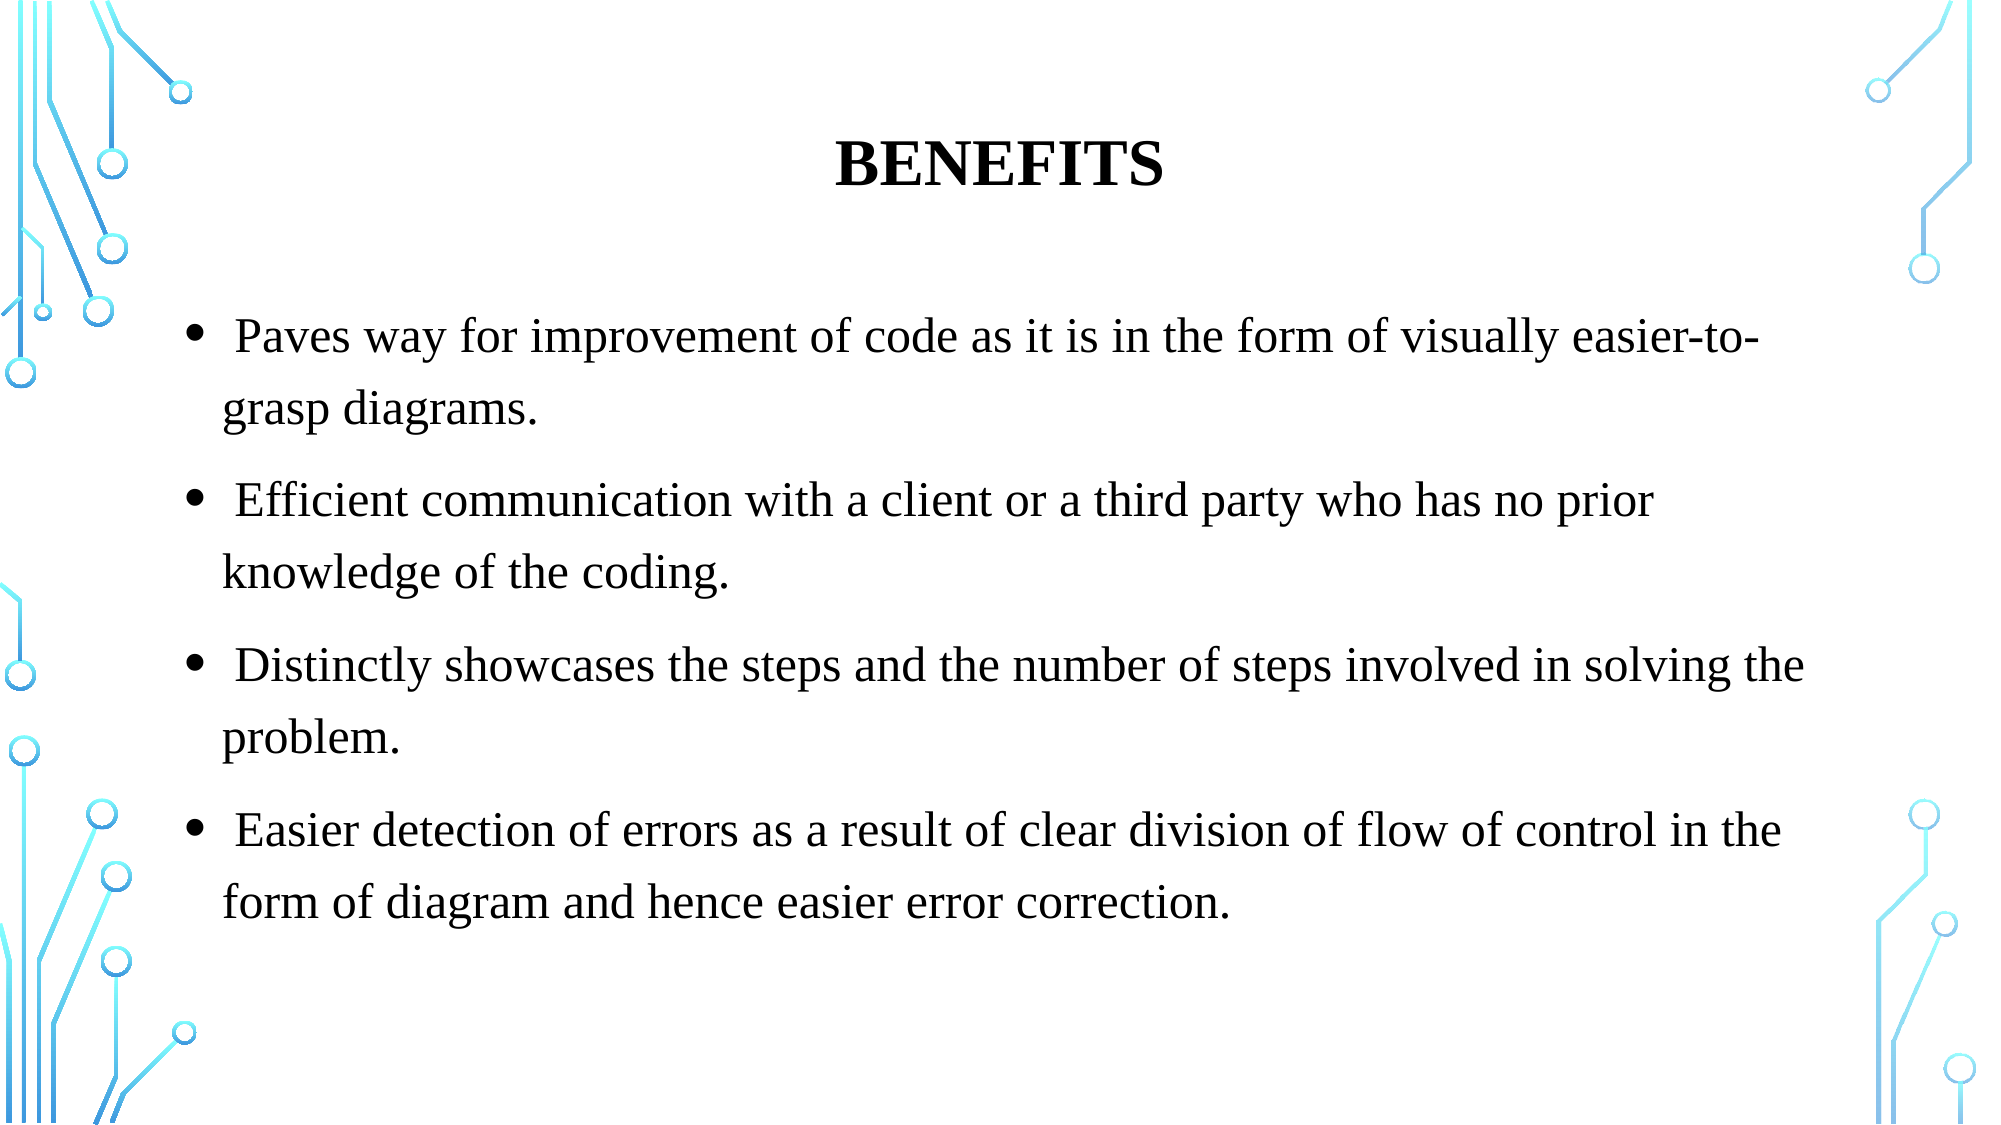

BENEFITS
 Paves way for improvement of code as it is in the form of visually easier-to-grasp diagrams.
 Efficient communication with a client or a third party who has no prior knowledge of the coding.
 Distinctly showcases the steps and the number of steps involved in solving the problem.
 Easier detection of errors as a result of clear division of flow of control in the form of diagram and hence easier error correction.